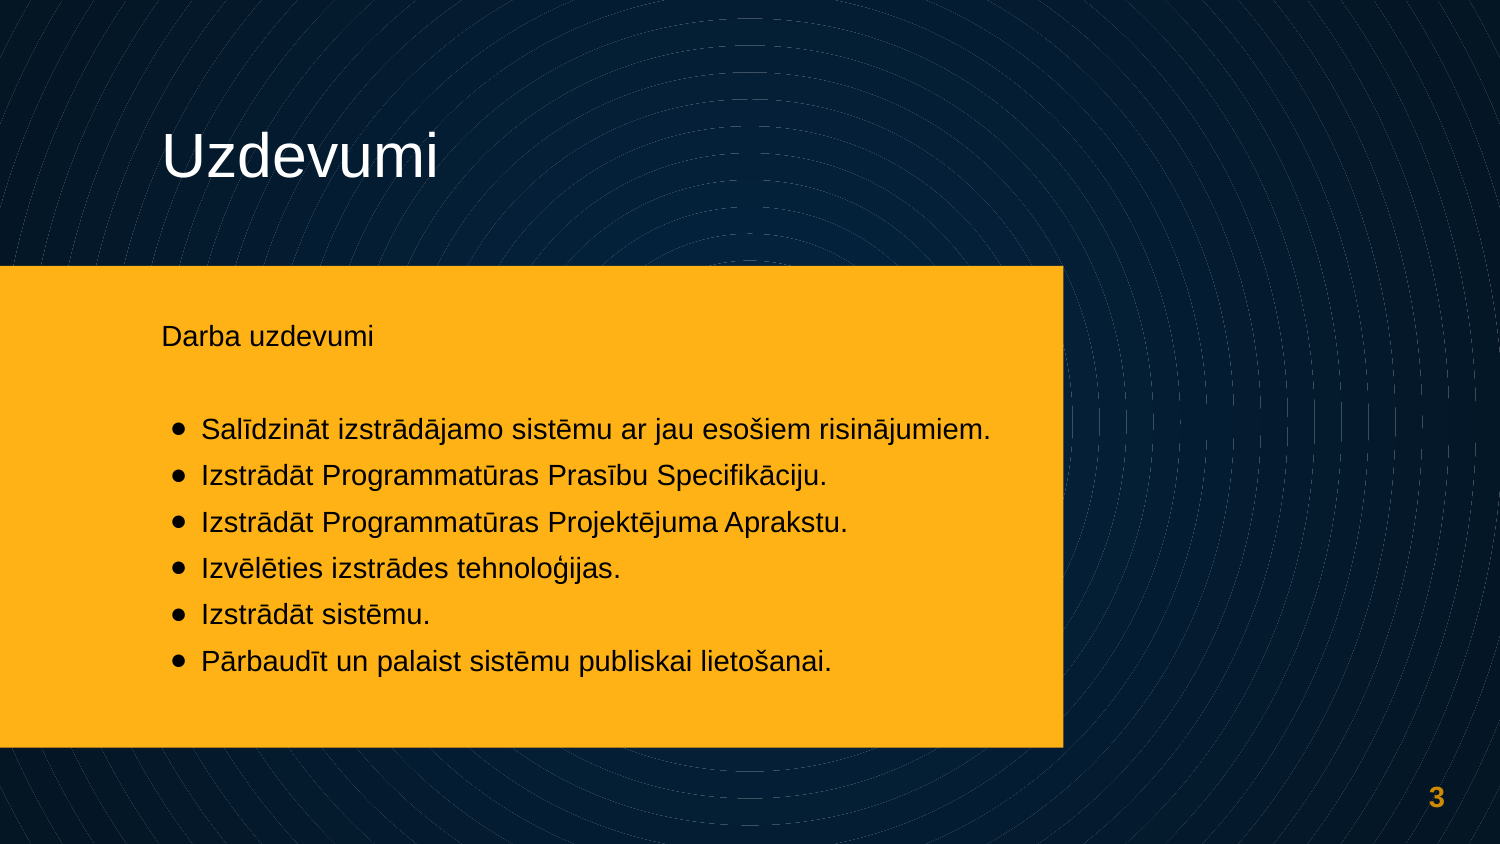

# Uzdevumi
Darba uzdevumi

Salīdzināt izstrādājamo sistēmu ar jau esošiem risinājumiem.
Izstrādāt Programmatūras Prasību Specifikāciju.
Izstrādāt Programmatūras Projektējuma Aprakstu.
Izvēlēties izstrādes tehnoloģijas.
Izstrādāt sistēmu.
Pārbaudīt un palaist sistēmu publiskai lietošanai.

3